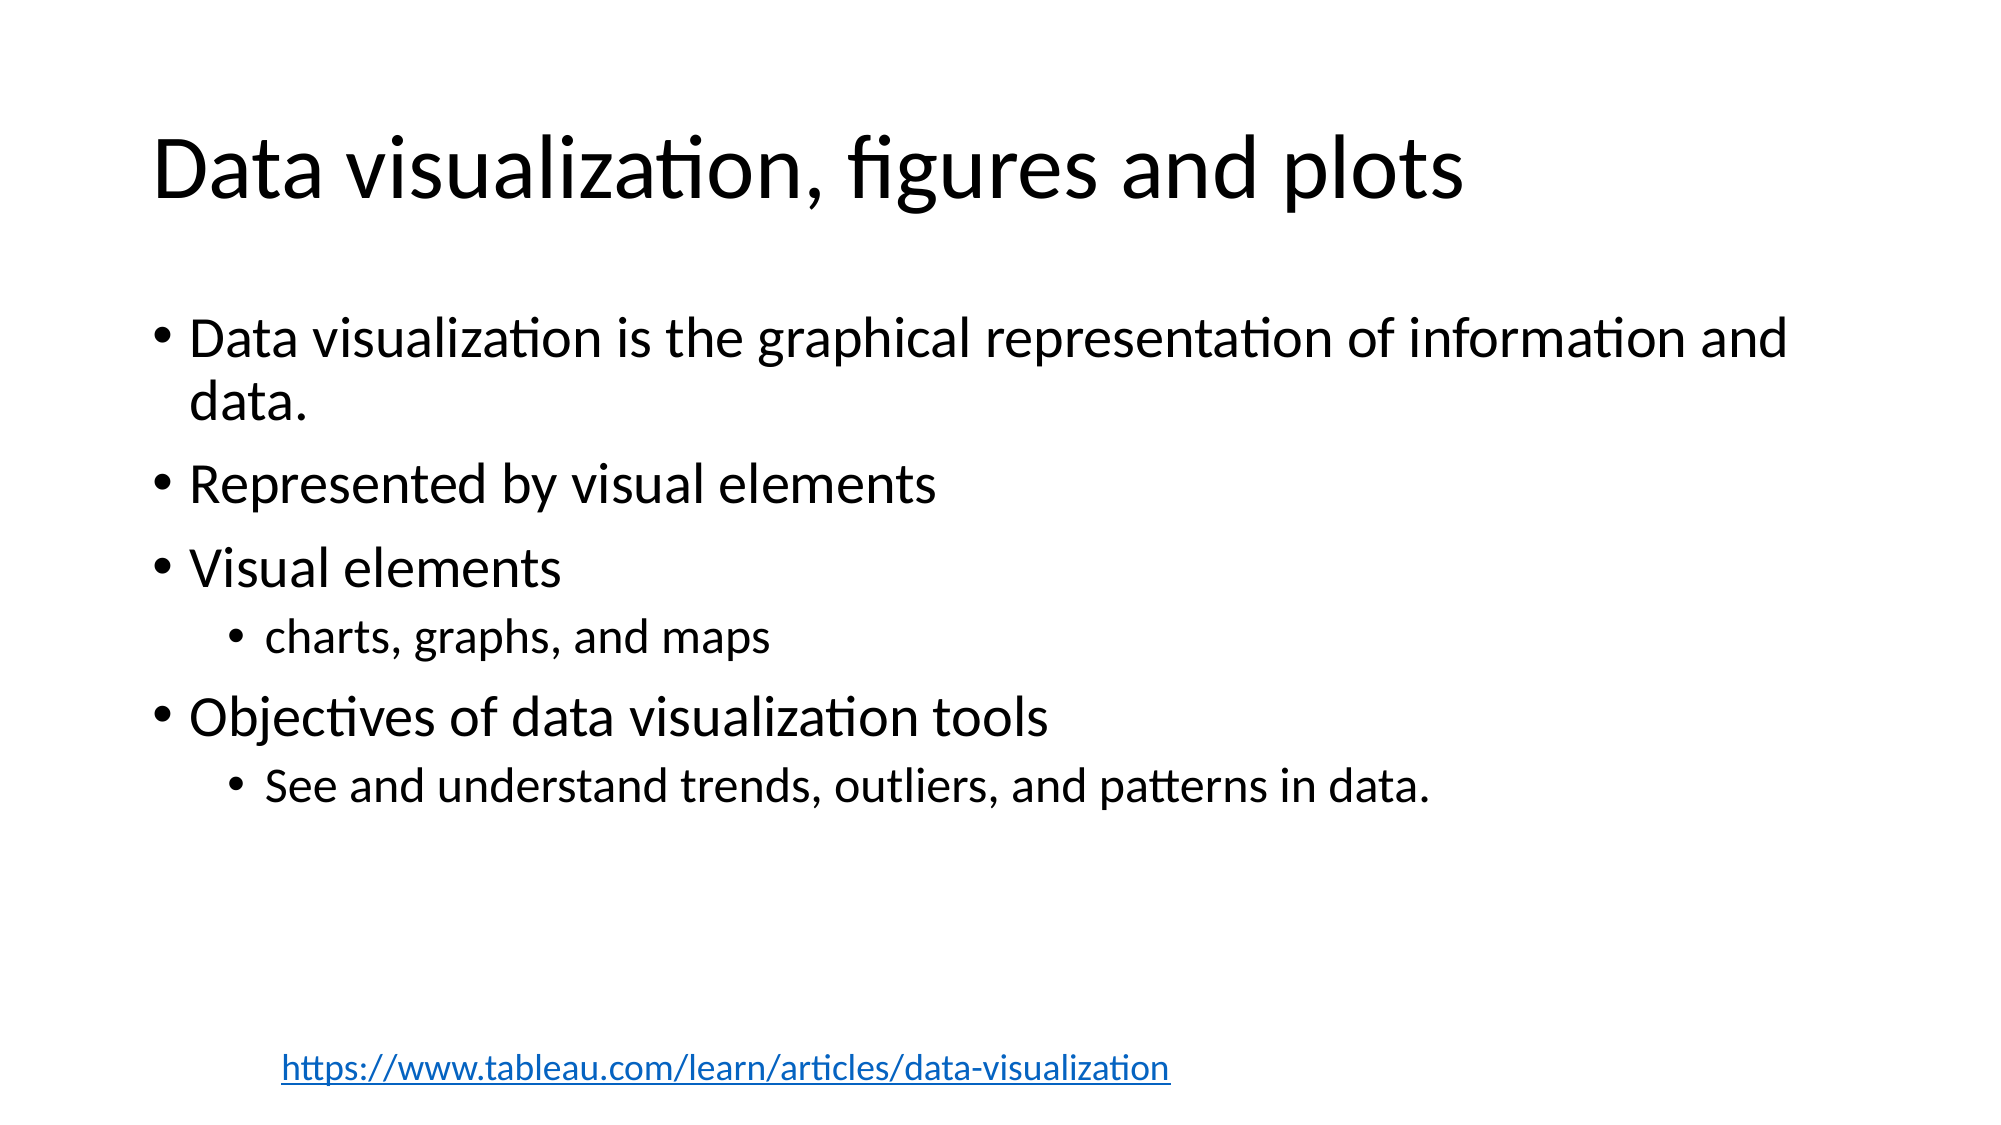

# Data visualization, figures and plots
Data visualization is the graphical representation of information and data.
Represented by visual elements
Visual elements
charts, graphs, and maps
Objectives of data visualization tools
See and understand trends, outliers, and patterns in data.
https://www.tableau.com/learn/articles/data-visualization